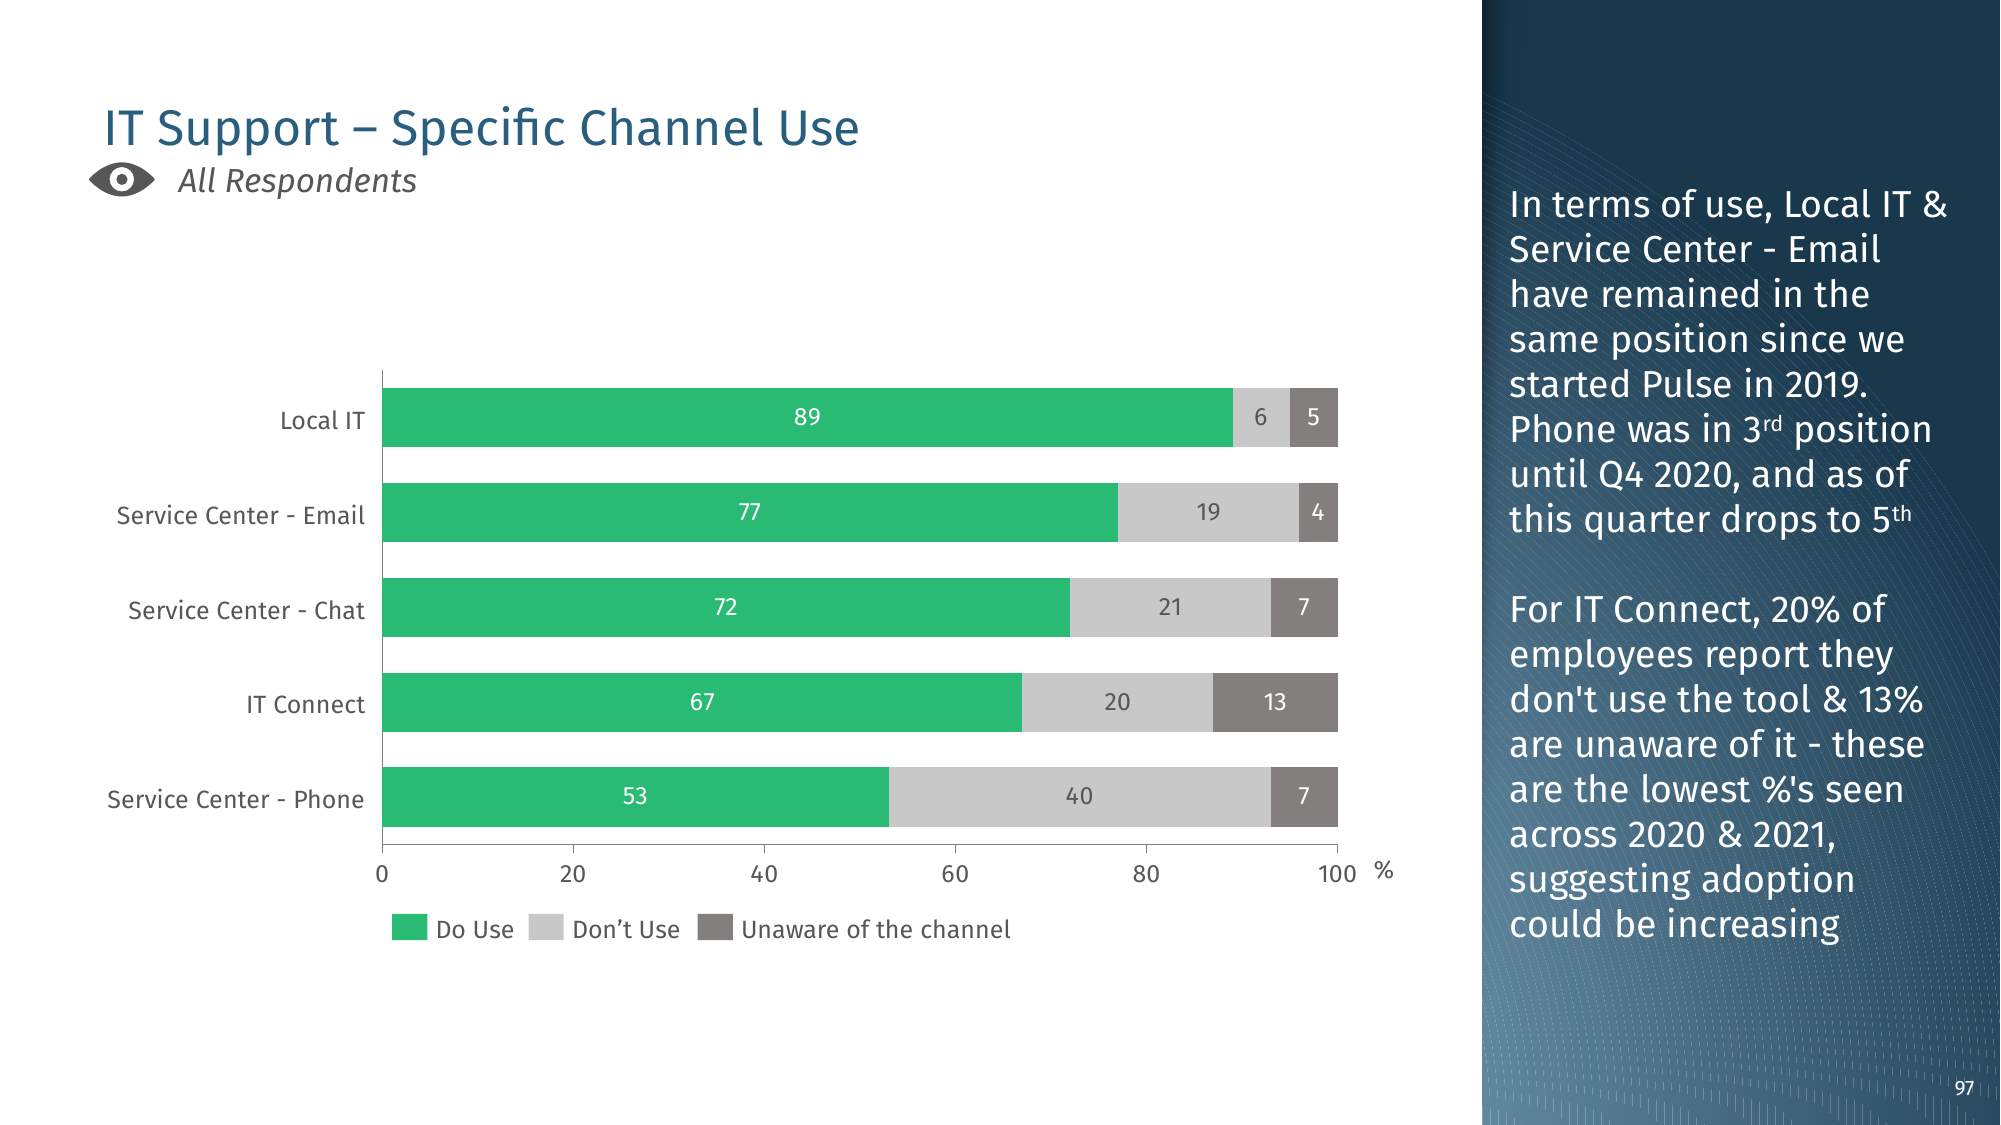

In terms of use, Local IT & Service Center - Email have remained in the same position since we started Pulse in 2019. Phone was in 3rd position until Q4 2020, and as of this quarter drops to 5th

For IT Connect, 20% of employees report they don't use the tool & 13% are unaware of it - these are the lowest %'s seen across 2020 & 2021, suggesting adoption could be increasing
# IT Support – Specific Channel Use

All Respondents

### Chart

| Category |  |  |  |
|---|---|---|---|
Local IT
Service Center - Email
Service Center - Chat
IT Connect
Service Center - Phone
%

Do Use
Don’t Use
Unaware of the channel